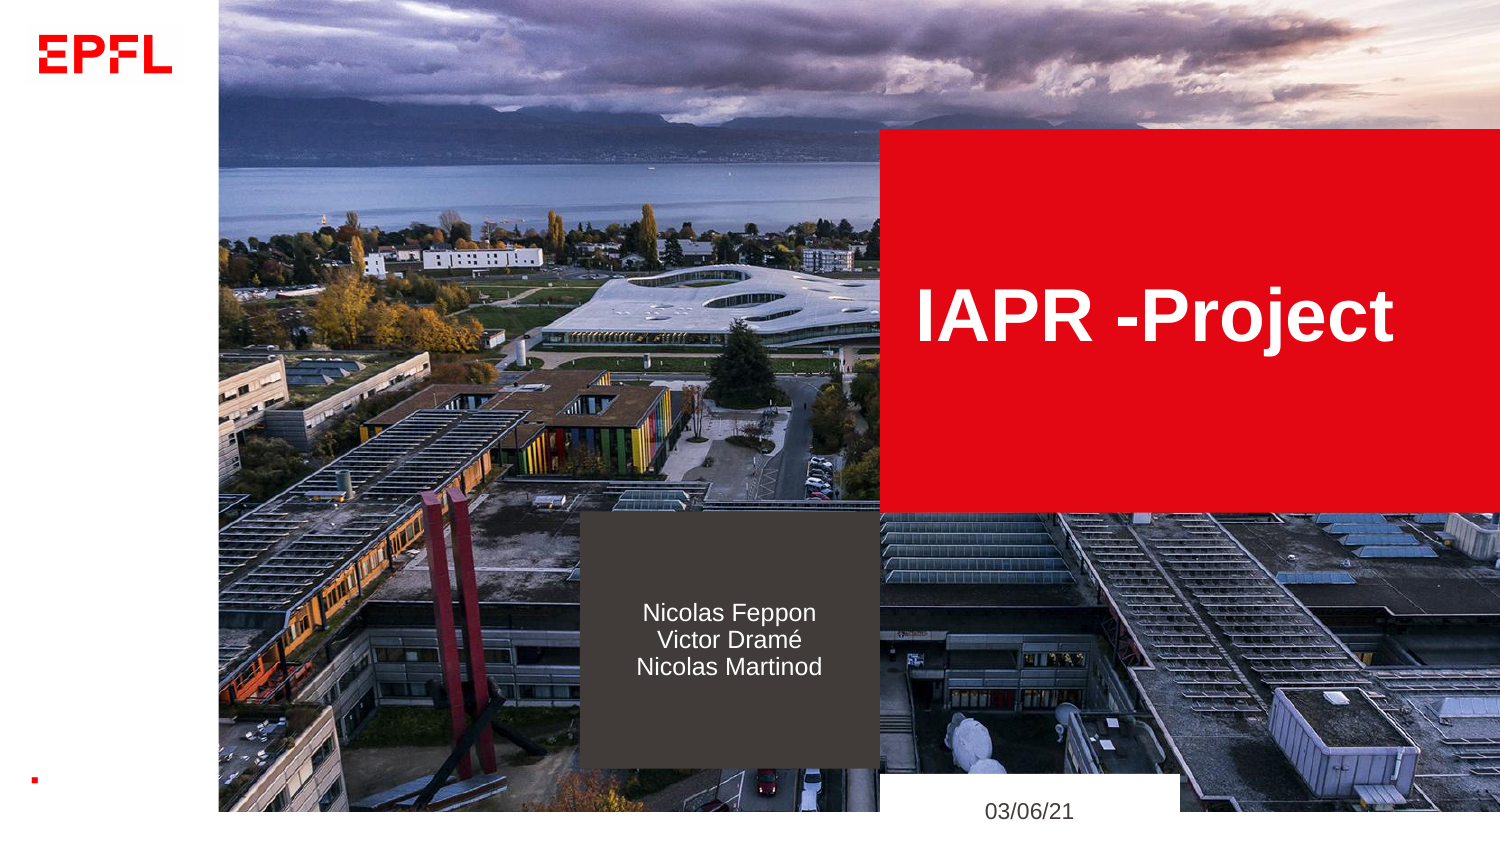

# IAPR -Project
Nicolas Feppon
Victor Dramé
Nicolas Martinod
■
03/06/21